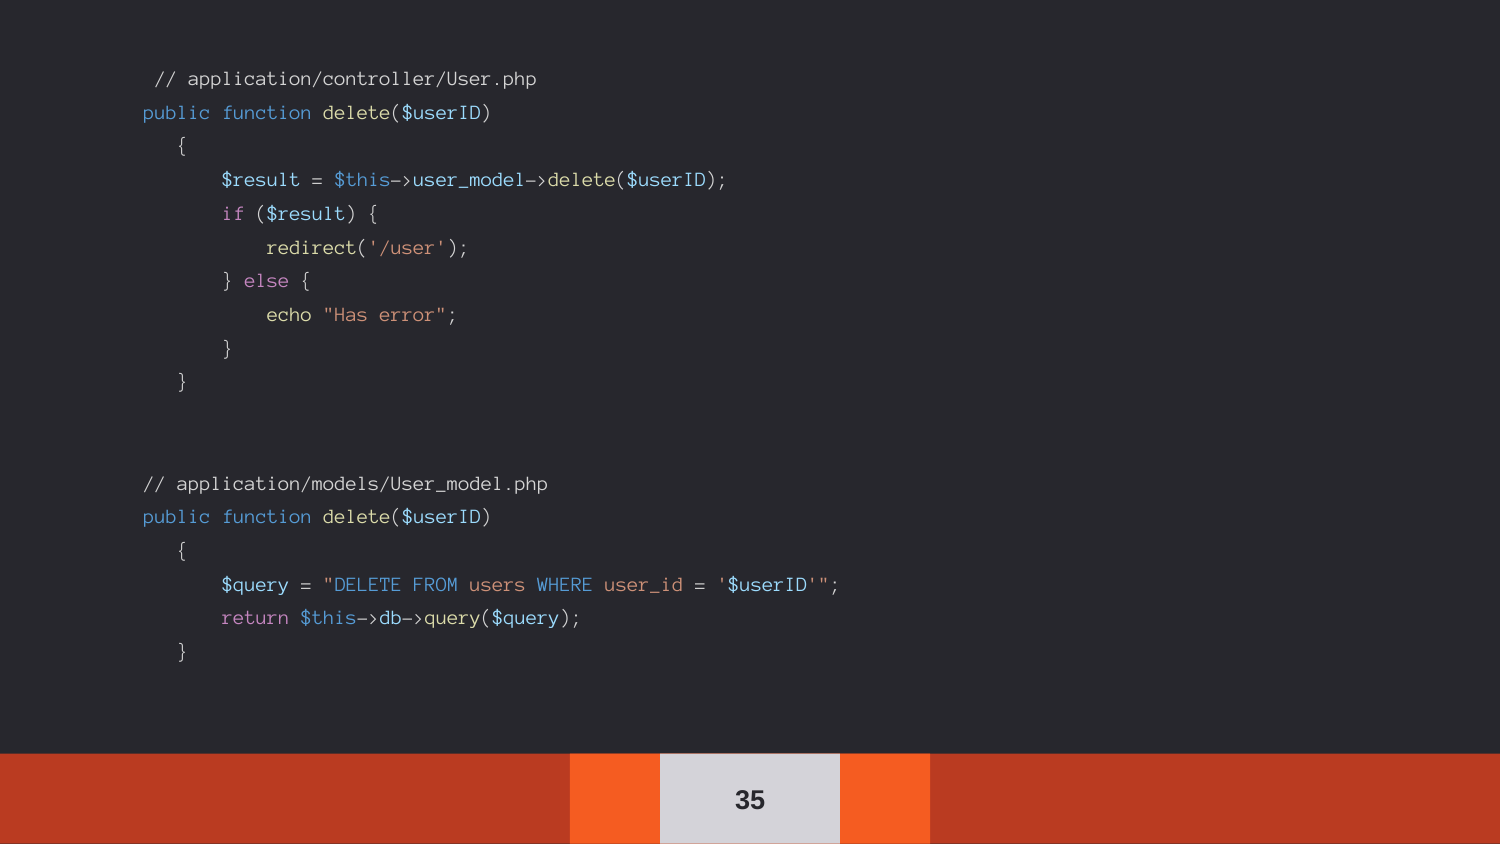

// application/controller/User.php
public function delete($userID)
   {
       $result = $this->user_model->delete($userID);
       if ($result) {
           redirect('/user');
       } else {
           echo "Has error";
       }
   }

// application/models/User_model.php
public function delete($userID)
   {
       $query = "DELETE FROM users WHERE user_id = '$userID'";
       return $this->db->query($query);
   }
35